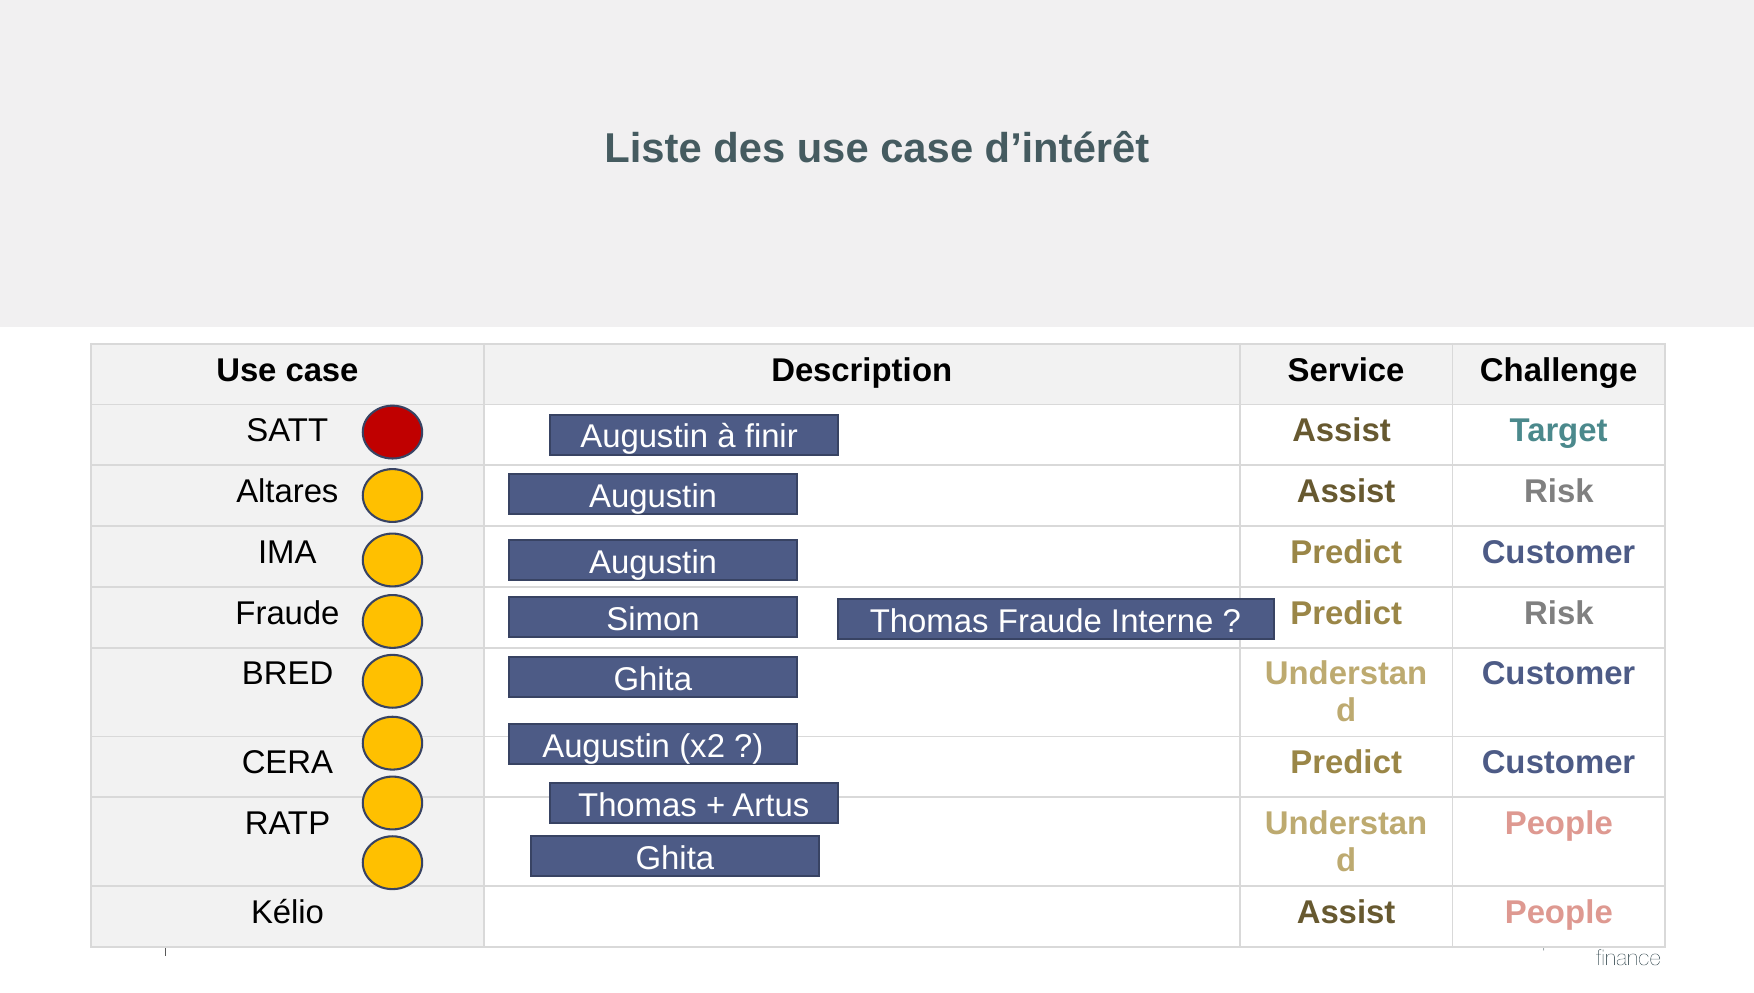

# Liste des use case d’intérêt
| Use case | Description | Service | Challenge |
| --- | --- | --- | --- |
| SATT |  | Assist | Target |
| Altares |  | Assist | Risk |
| IMA |  | Predict | Customer |
| Fraude |  | Predict | Risk |
| BRED |  | Understand | Customer |
| CERA |  | Predict | Customer |
| RATP |  | Understand | People |
| Kélio |  | Assist | People |

Augustin à finir

Augustin

Augustin

Simon
Thomas Fraude Interne ?

Ghita

Augustin (x2 ?)

Thomas + Artus

Ghita